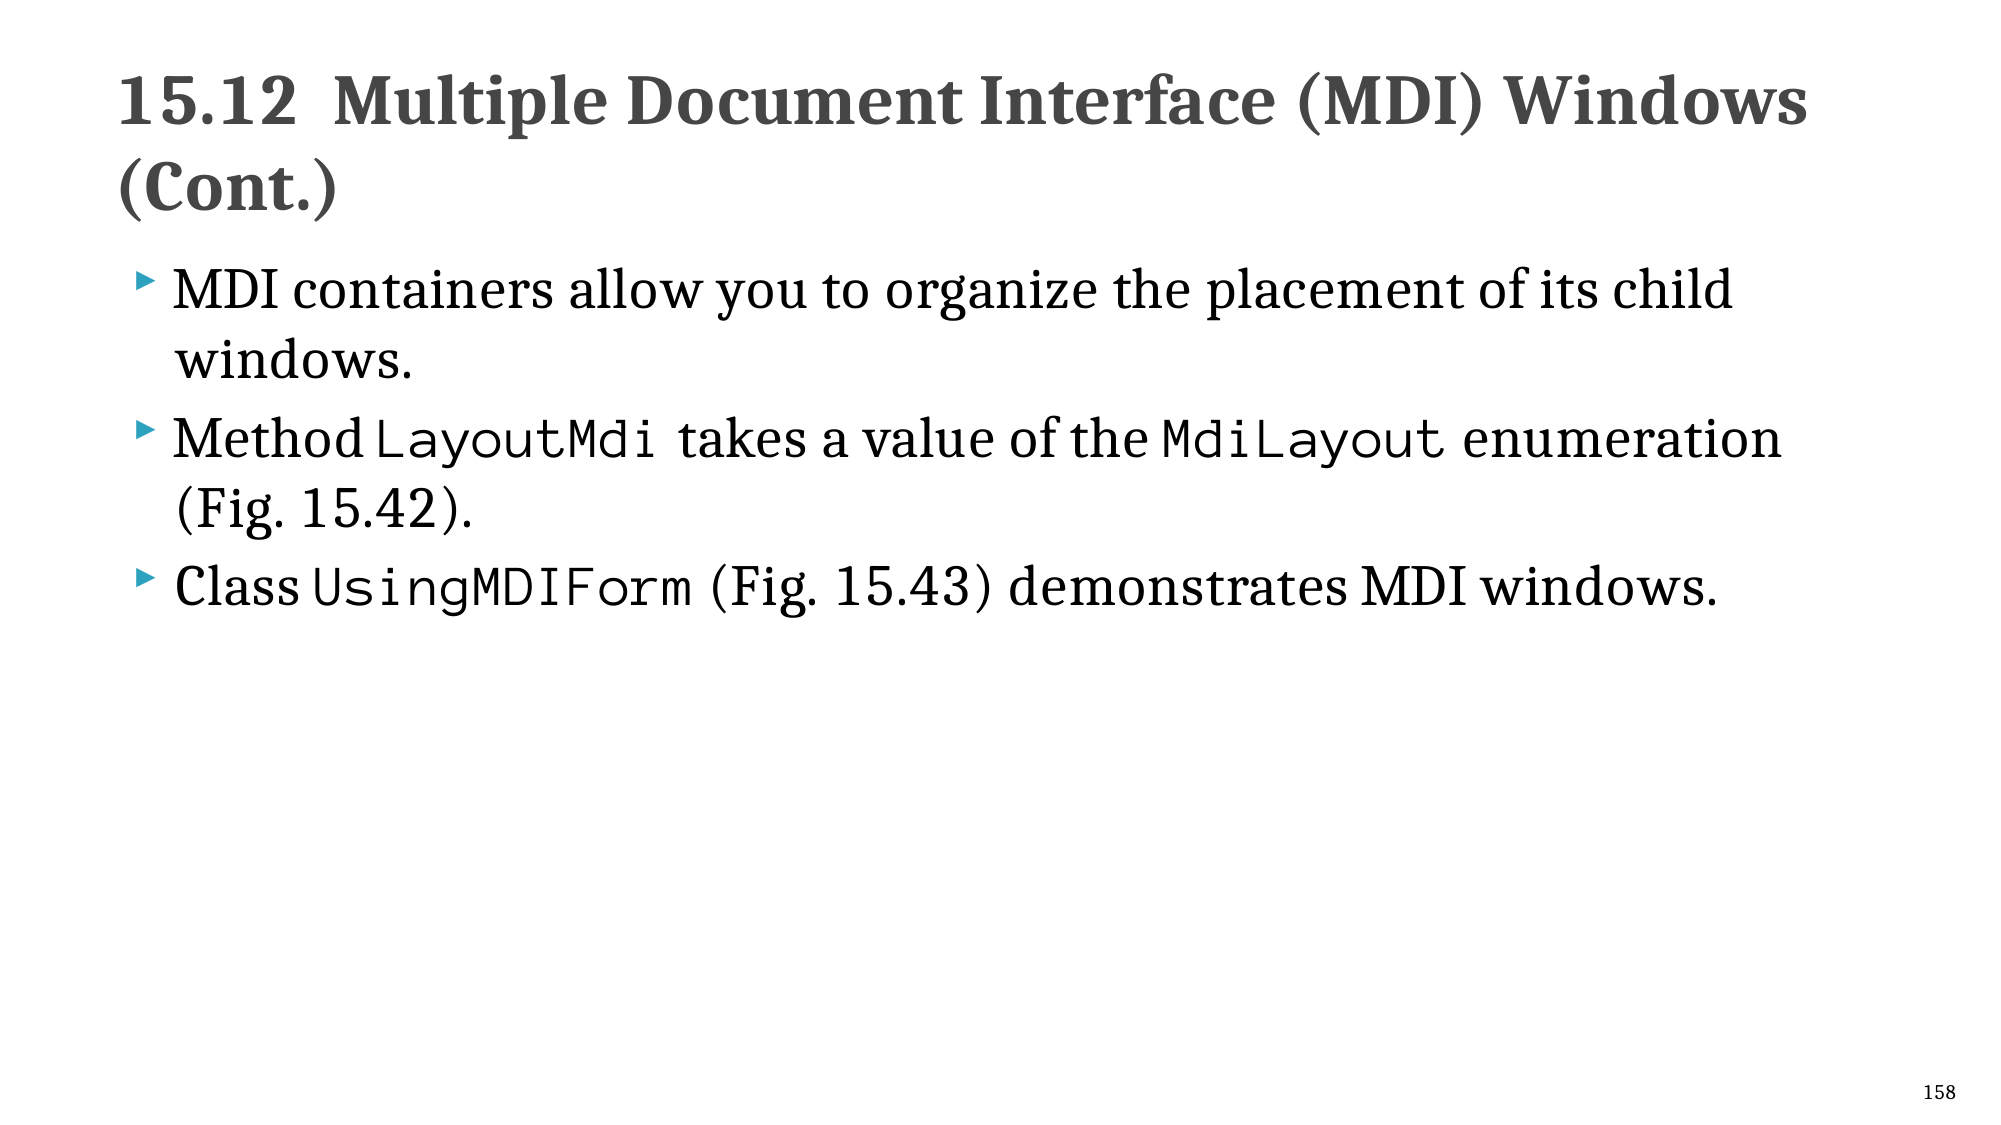

# 15.12  Multiple Document Interface (MDI) Windows (Cont.)
MDI containers allow you to organize the placement of its child windows.
Method LayoutMdi takes a value of the MdiLayout enumeration (Fig. 15.42).
Class UsingMDIForm (Fig. 15.43) demonstrates MDI windows.

158